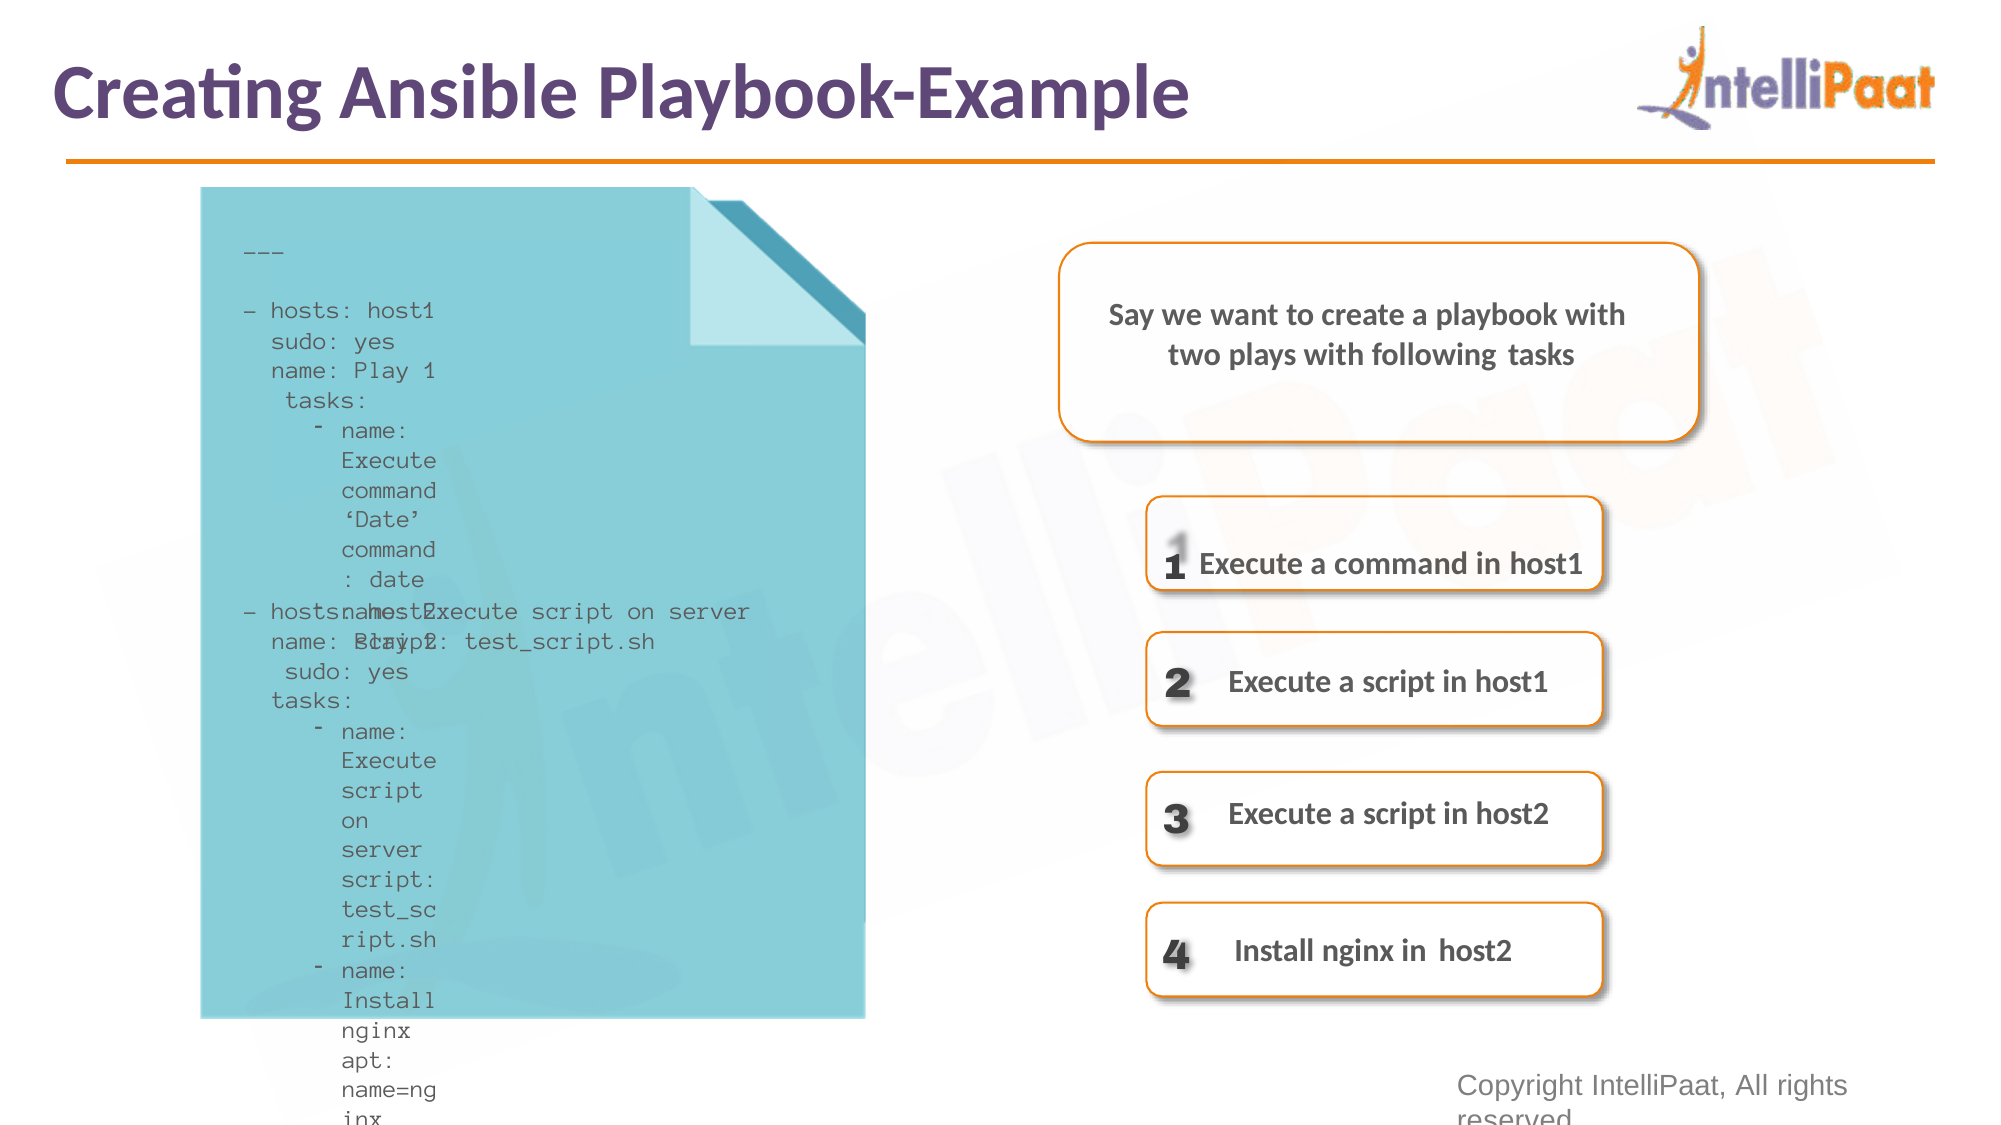

# Creating Ansible Playbook-Example

---

Say we want to create a playbook with  two plays with following tasks
- hosts: host1
sudo: yes  name: Play 1  tasks:
name: Execute command ‘Date’
command: date
name: Execute script on server  script: test_script.sh

1 Execute a command in host1
- hosts: host2
name: Play 2  sudo: yes  tasks:
name: Execute script on server
script: test_script.sh
name: Install nginx
apt: name=nginx state=latest

2
Execute a script in host1

Execute a script in host2
3

4
Install nginx in host2
Copyright IntelliPaat, All rights reserved